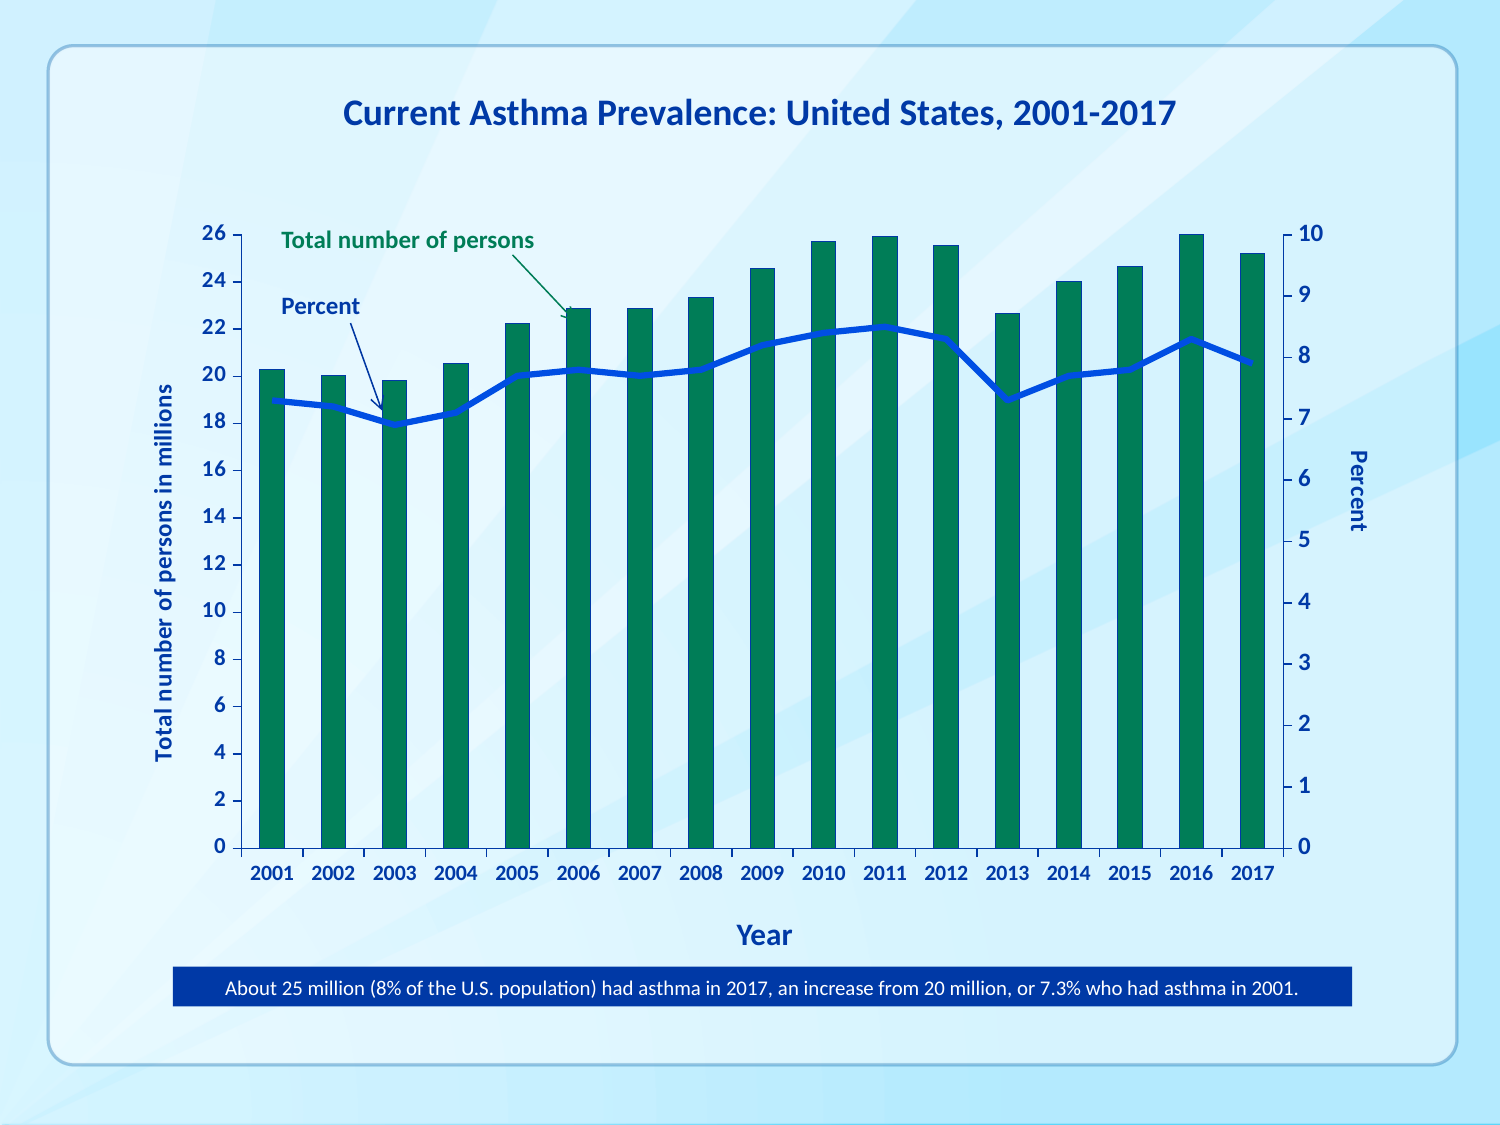

Current Asthma Prevalence: United States, 2001-2017

### Chart

| Category | Number | ARR |  |  |  |  |  |
|---|---|---|---|---|---|---|---|
| 2001 | 20.280603 | 7.3 | None | None | None | None | None |
| 2002 | 20.025716 | 7.2 | None | None | None | None | None |
| 2003 | 19.836001 | 6.9 | None | None | None | None | None |
| 2004 | 20.544836 | 7.1 | None | None | None | None | None |
| 2005 | 22.227378 | 7.7 | None | None | None | None | None |
| 2006 | 22.875985 | 7.8 | None | None | None | None | None |
| 2007 | 22.879141 | 7.7 | None | None | None | None | None |
| 2008 | 23.333167 | 7.8 | None | None | None | None | None |
| 2009 | 24.566689 | 8.2 | None | None | None | None | None |
| 2010 | 25.71028 | 8.4 | None | None | None | None | None |
| 2011 | 25.943 | 8.5 | None | None | None | None | None |
| 2012 | 25.553 | 8.3 | None | None | None | None | None |
| 2013 | 22.648 | 7.3 | None | None | None | None | None |
| 2014 | 24.009 | 7.7 | None | None | None | None | None |
| 2015 | 24.633 | 7.8 | None | None | None | None | None |
| 2016 | 26.5 | 8.3 | None | None | None | None | None |
| 2017 | 25.191 | 7.9 | None | None | None | None | None |
Total number of persons
Percent
Year
About 25 million (8% of the U.S. population) had asthma in 2017, an increase from 20 million, or 7.3% who had asthma in 2001.